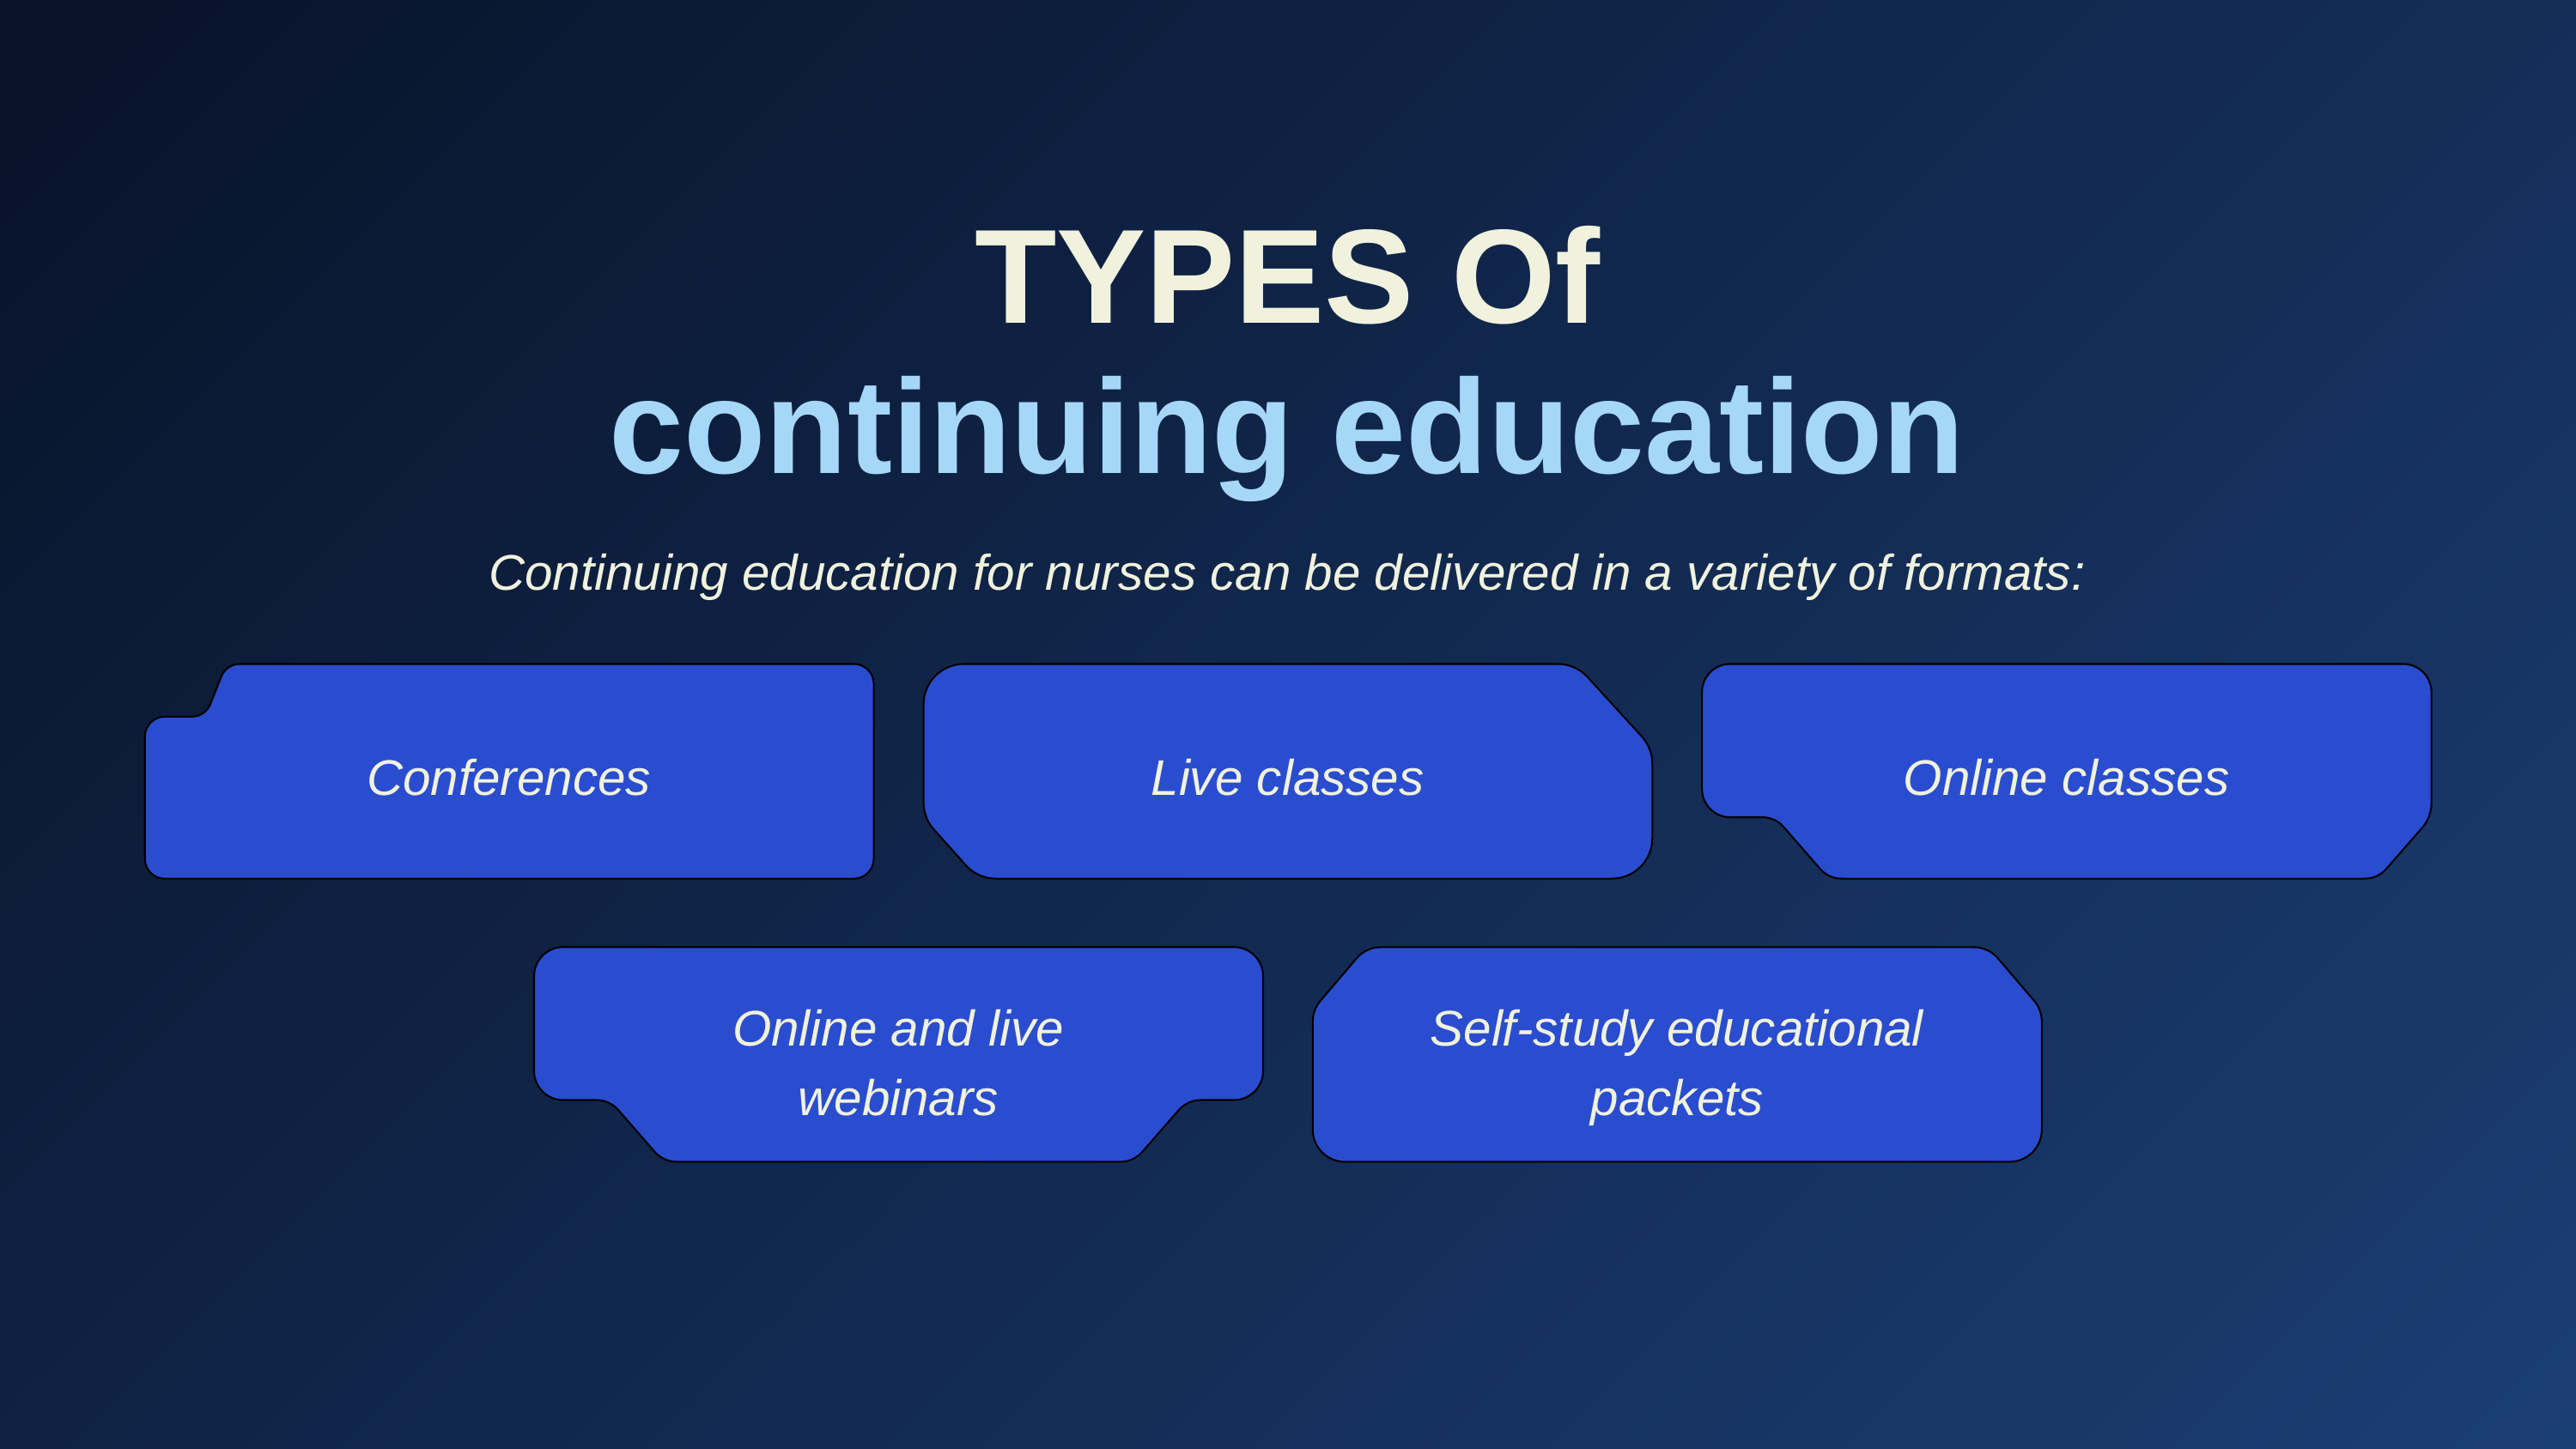

TYPES Of
continuing education
Continuing education for nurses can be delivered in a variety of formats:

Conferences
Live classes
Online classes

Online and live webinars
Self-study educational packets